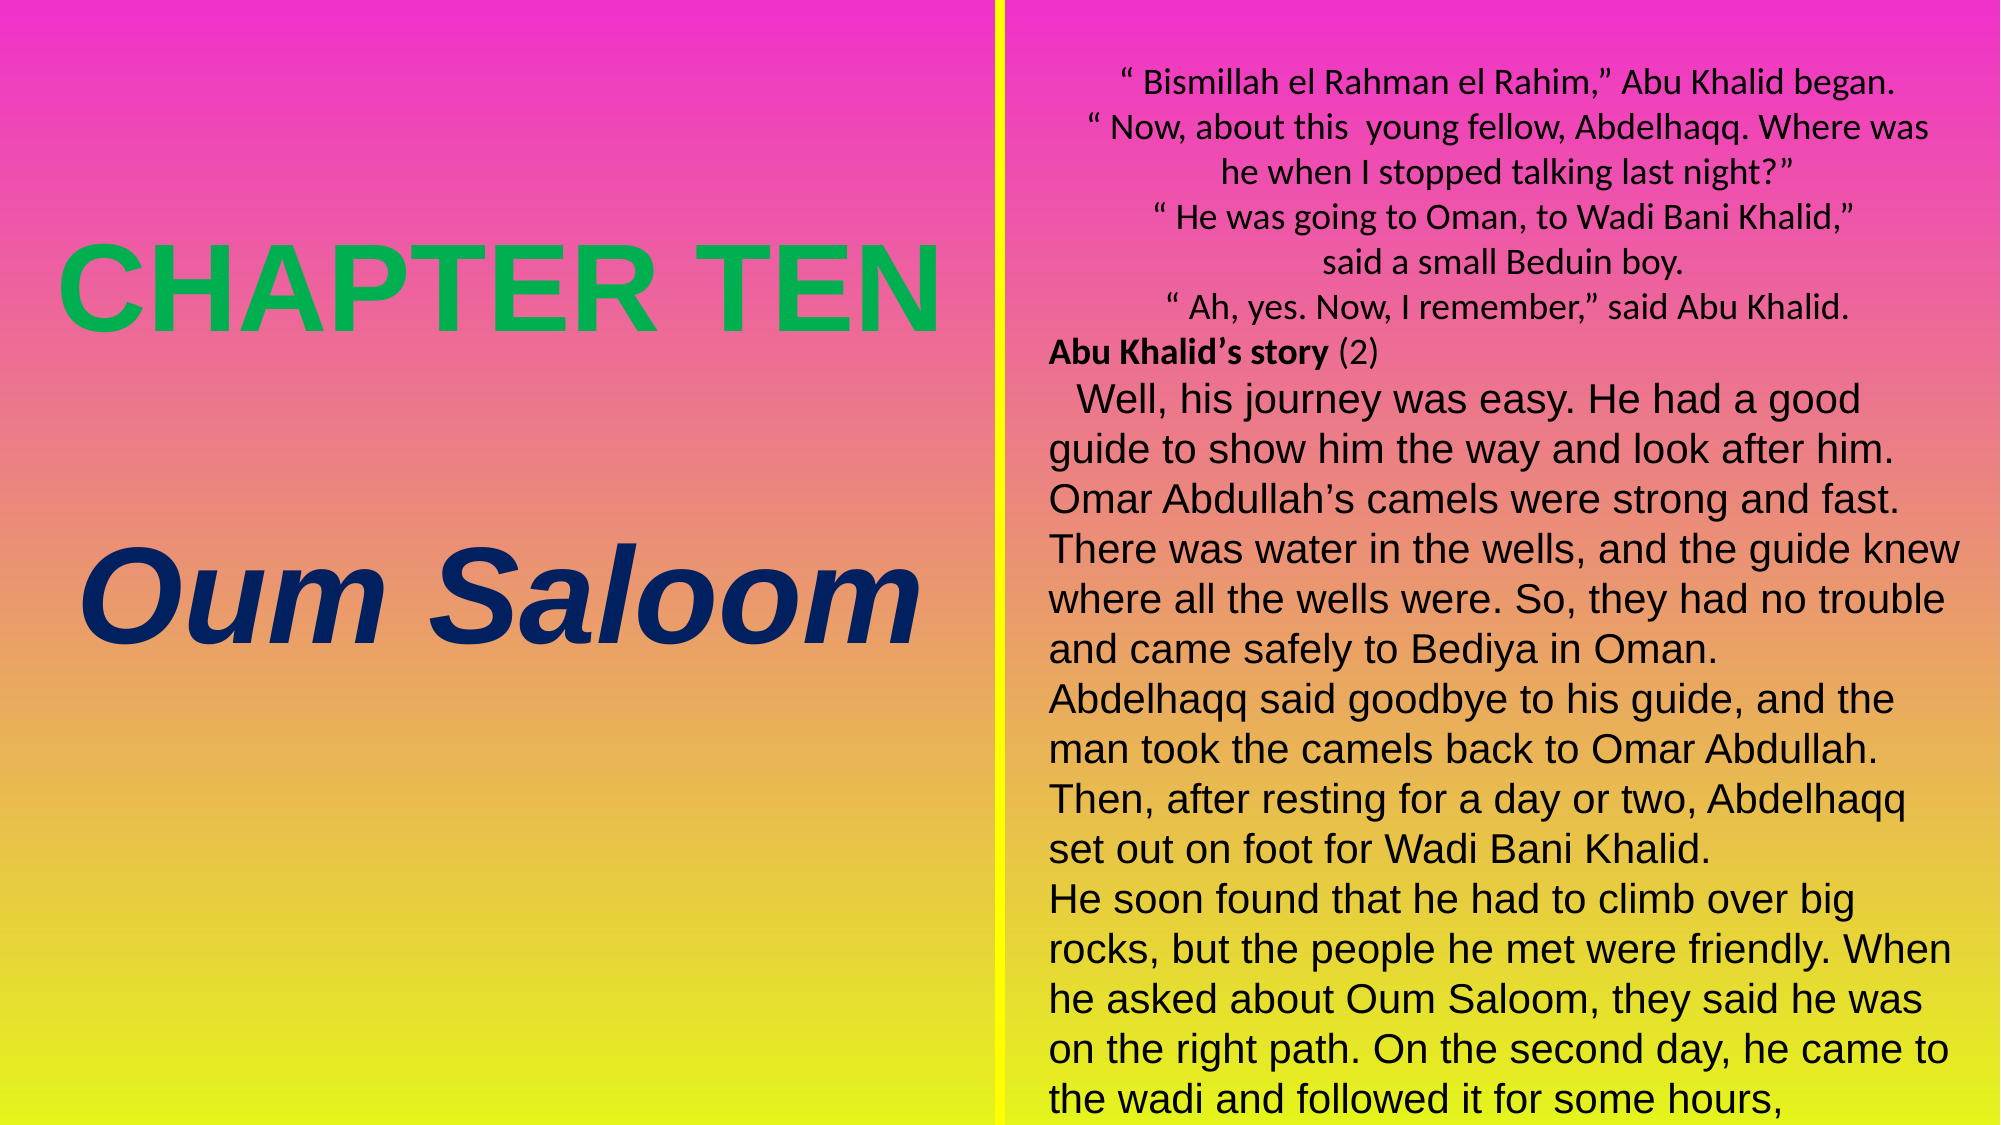

“ Bismillah el Rahman el Rahim,” Abu Khalid began.
 “ Now, about this  young fellow, Abdelhaqq. Where was
he when I stopped talking last night?”
“ He was going to Oman, to Wadi Bani Khalid,”
said a small Beduin boy.
“ Ah, yes. Now, I remember,” said Abu Khalid.
Abu Khalid’s story (2)
   Well, his journey was easy. He had a good guide to show him the way and look after him. Omar Abdullah’s camels were strong and fast. There was water in the wells, and the guide knew where all the wells were. So, they had no trouble and came safely to Bediya in Oman.
Abdelhaqq said goodbye to his guide, and the man took the camels back to Omar Abdullah. Then, after resting for a day or two, Abdelhaqq set out on foot for Wadi Bani Khalid.
He soon found that he had to climb over big rocks, but the people he met were friendly. When he asked about Oum Saloom, they said he was on the right path. On the second day, he came to the wadi and followed it for some hours,
and at last he came to something which surprised him.
CHAPTER TEN

Oum Saloom